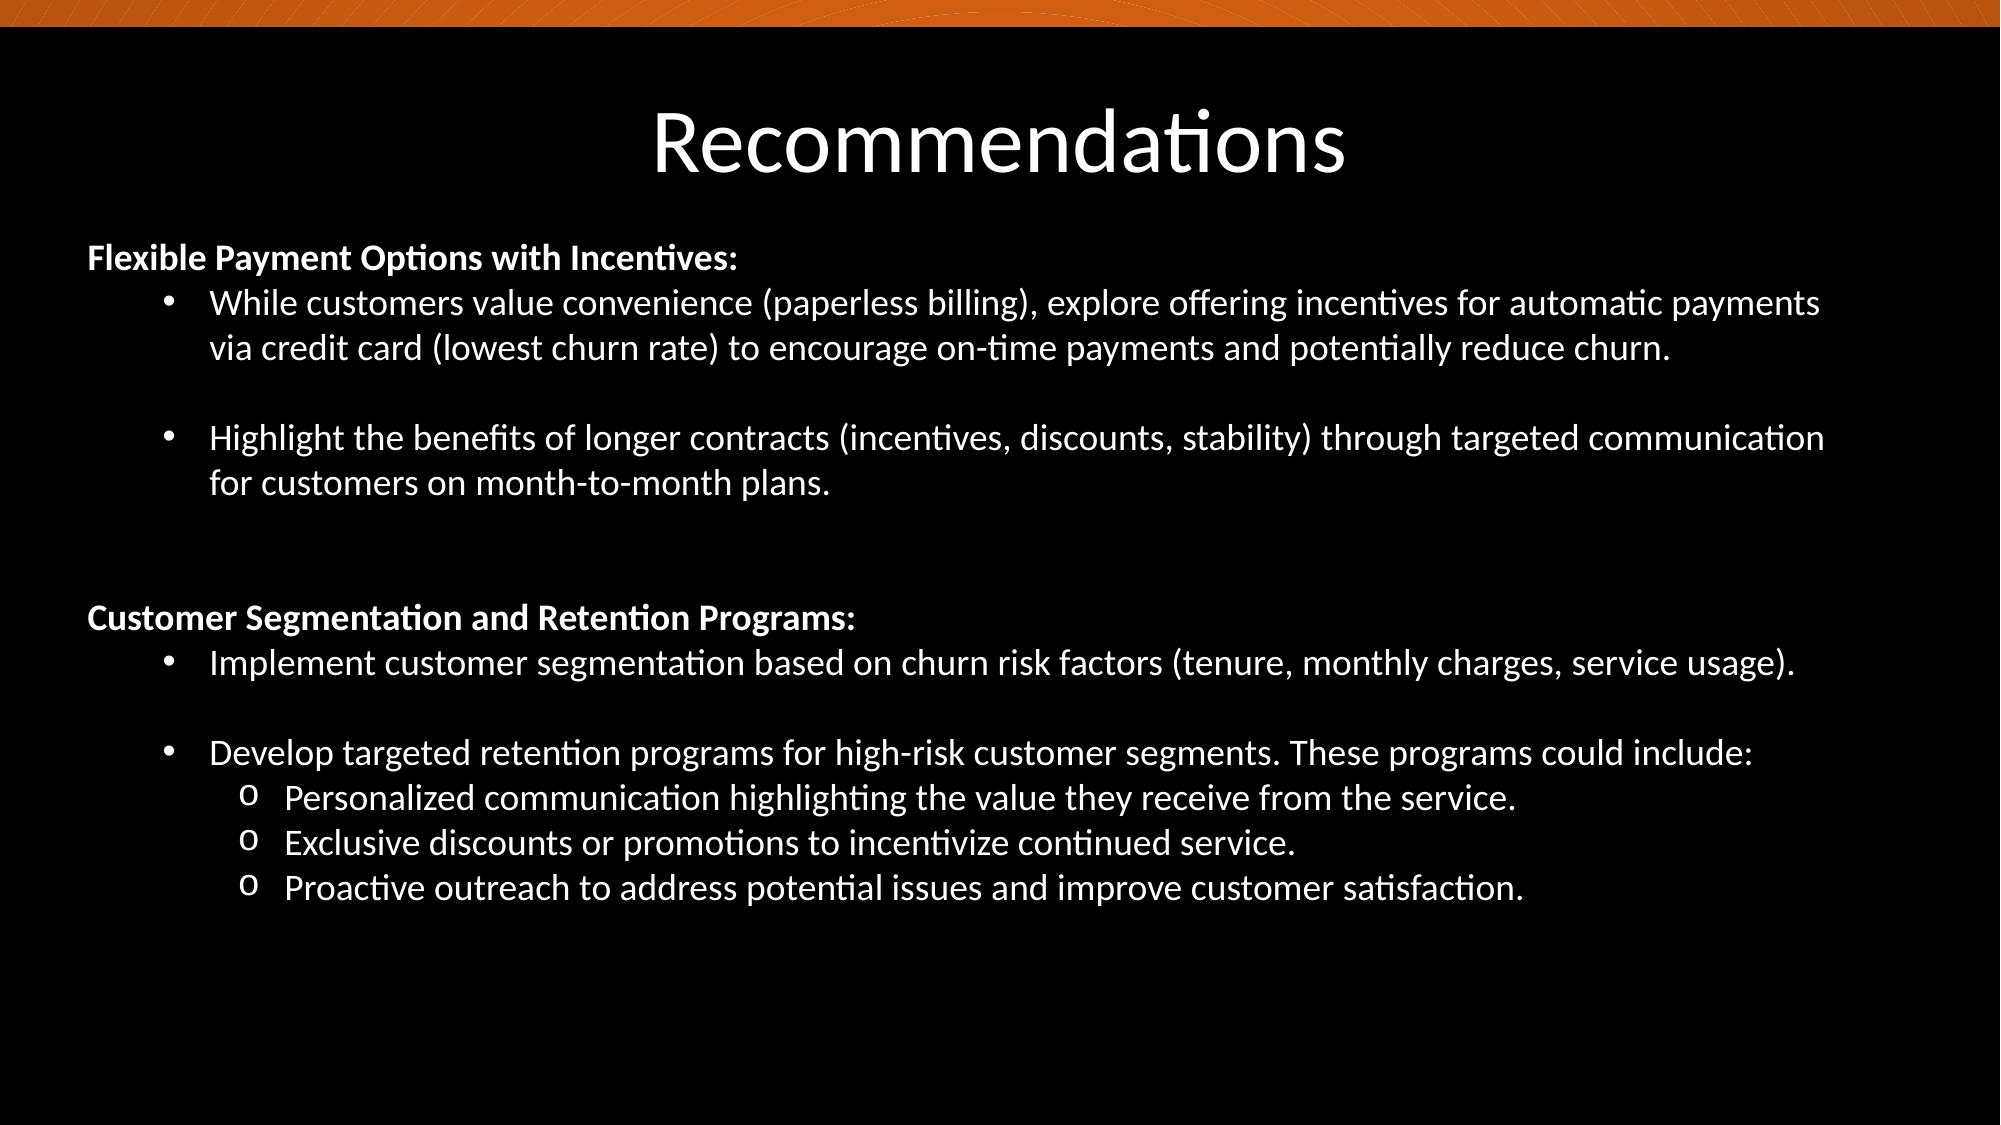

# Recommendations

Flexible Payment Options with Incentives:
While customers value convenience (paperless billing), explore offering incentives for automatic payments via credit card (lowest churn rate) to encourage on-time payments and potentially reduce churn.

Highlight the benefits of longer contracts (incentives, discounts, stability) through targeted communication for customers on month-to-month plans.

Customer Segmentation and Retention Programs:
Implement customer segmentation based on churn risk factors (tenure, monthly charges, service usage).

Develop targeted retention programs for high-risk customer segments. These programs could include:
Personalized communication highlighting the value they receive from the service.
Exclusive discounts or promotions to incentivize continued service.
Proactive outreach to address potential issues and improve customer satisfaction.